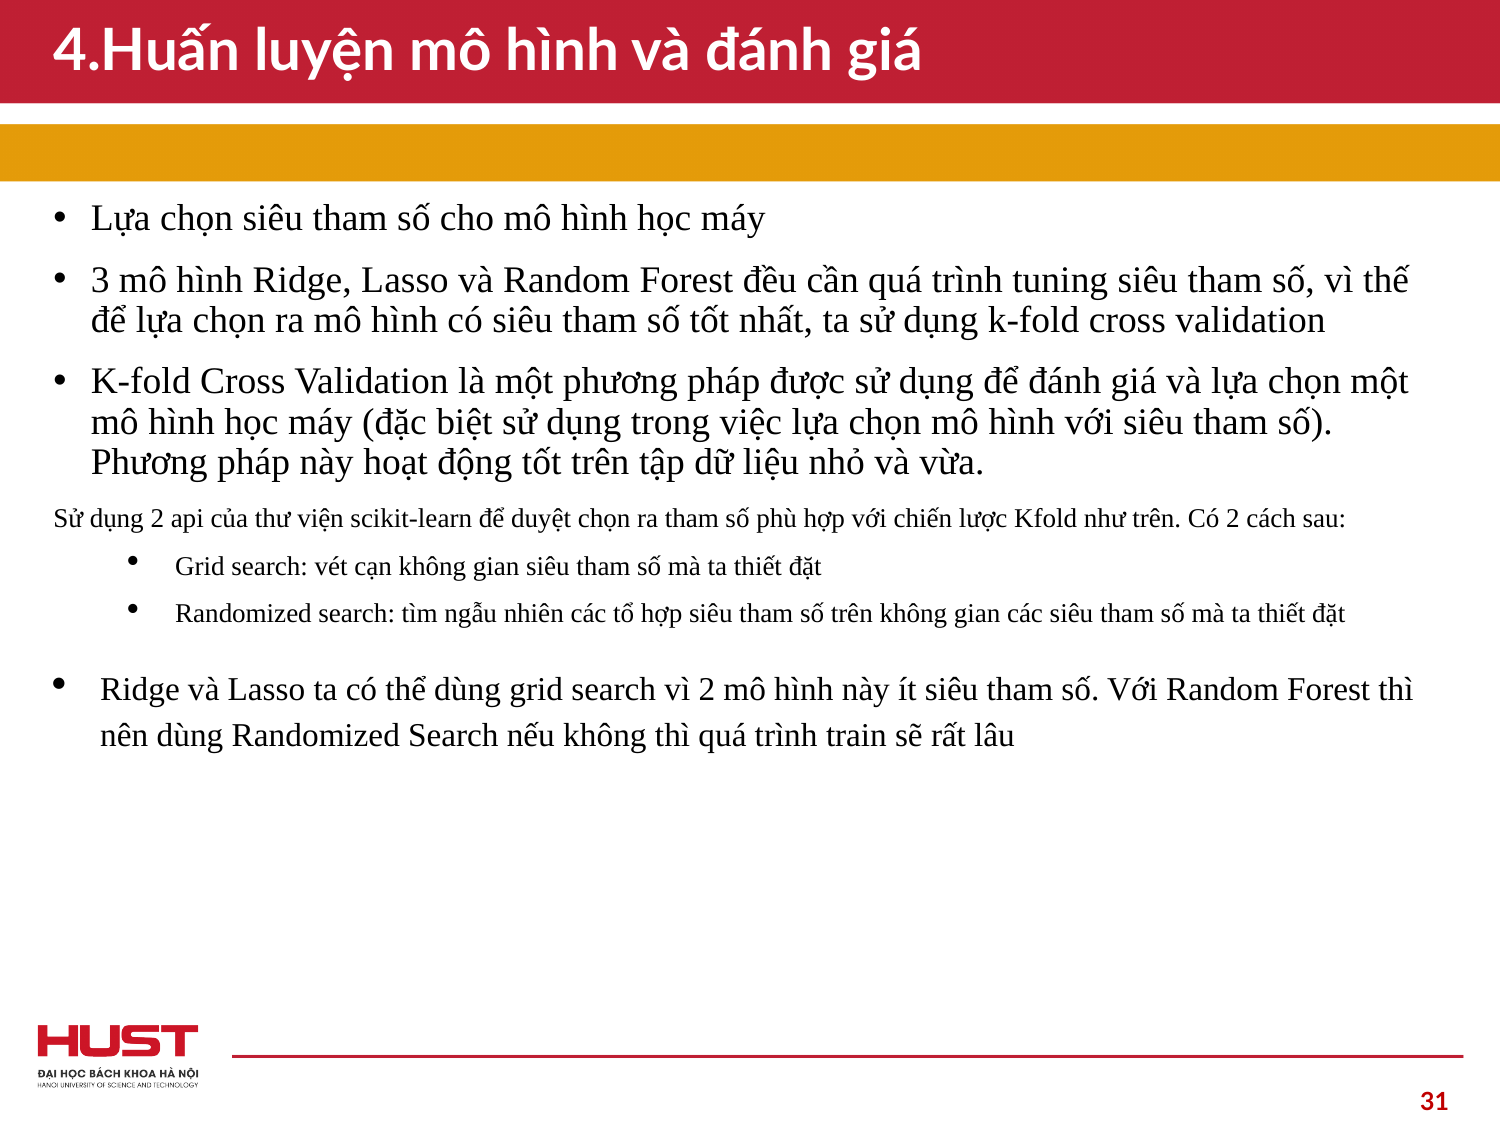

# 4.Huấn luyện mô hình và đánh giá
Lựa chọn siêu tham số cho mô hình học máy
3 mô hình Ridge, Lasso và Random Forest đều cần quá trình tuning siêu tham số, vì thế để lựa chọn ra mô hình có siêu tham số tốt nhất, ta sử dụng k-fold cross validation
K-fold Cross Validation là một phương pháp được sử dụng để đánh giá và lựa chọn một mô hình học máy (đặc biệt sử dụng trong việc lựa chọn mô hình với siêu tham số). Phương pháp này hoạt động tốt trên tập dữ liệu nhỏ và vừa.
Sử dụng 2 api của thư viện scikit-learn để duyệt chọn ra tham số phù hợp với chiến lược Kfold như trên. Có 2 cách sau:
Grid search: vét cạn không gian siêu tham số mà ta thiết đặt
Randomized search: tìm ngẫu nhiên các tổ hợp siêu tham số trên không gian các siêu tham số mà ta thiết đặt
Ridge và Lasso ta có thể dùng grid search vì 2 mô hình này ít siêu tham số. Với Random Forest thì nên dùng Randomized Search nếu không thì quá trình train sẽ rất lâu

31